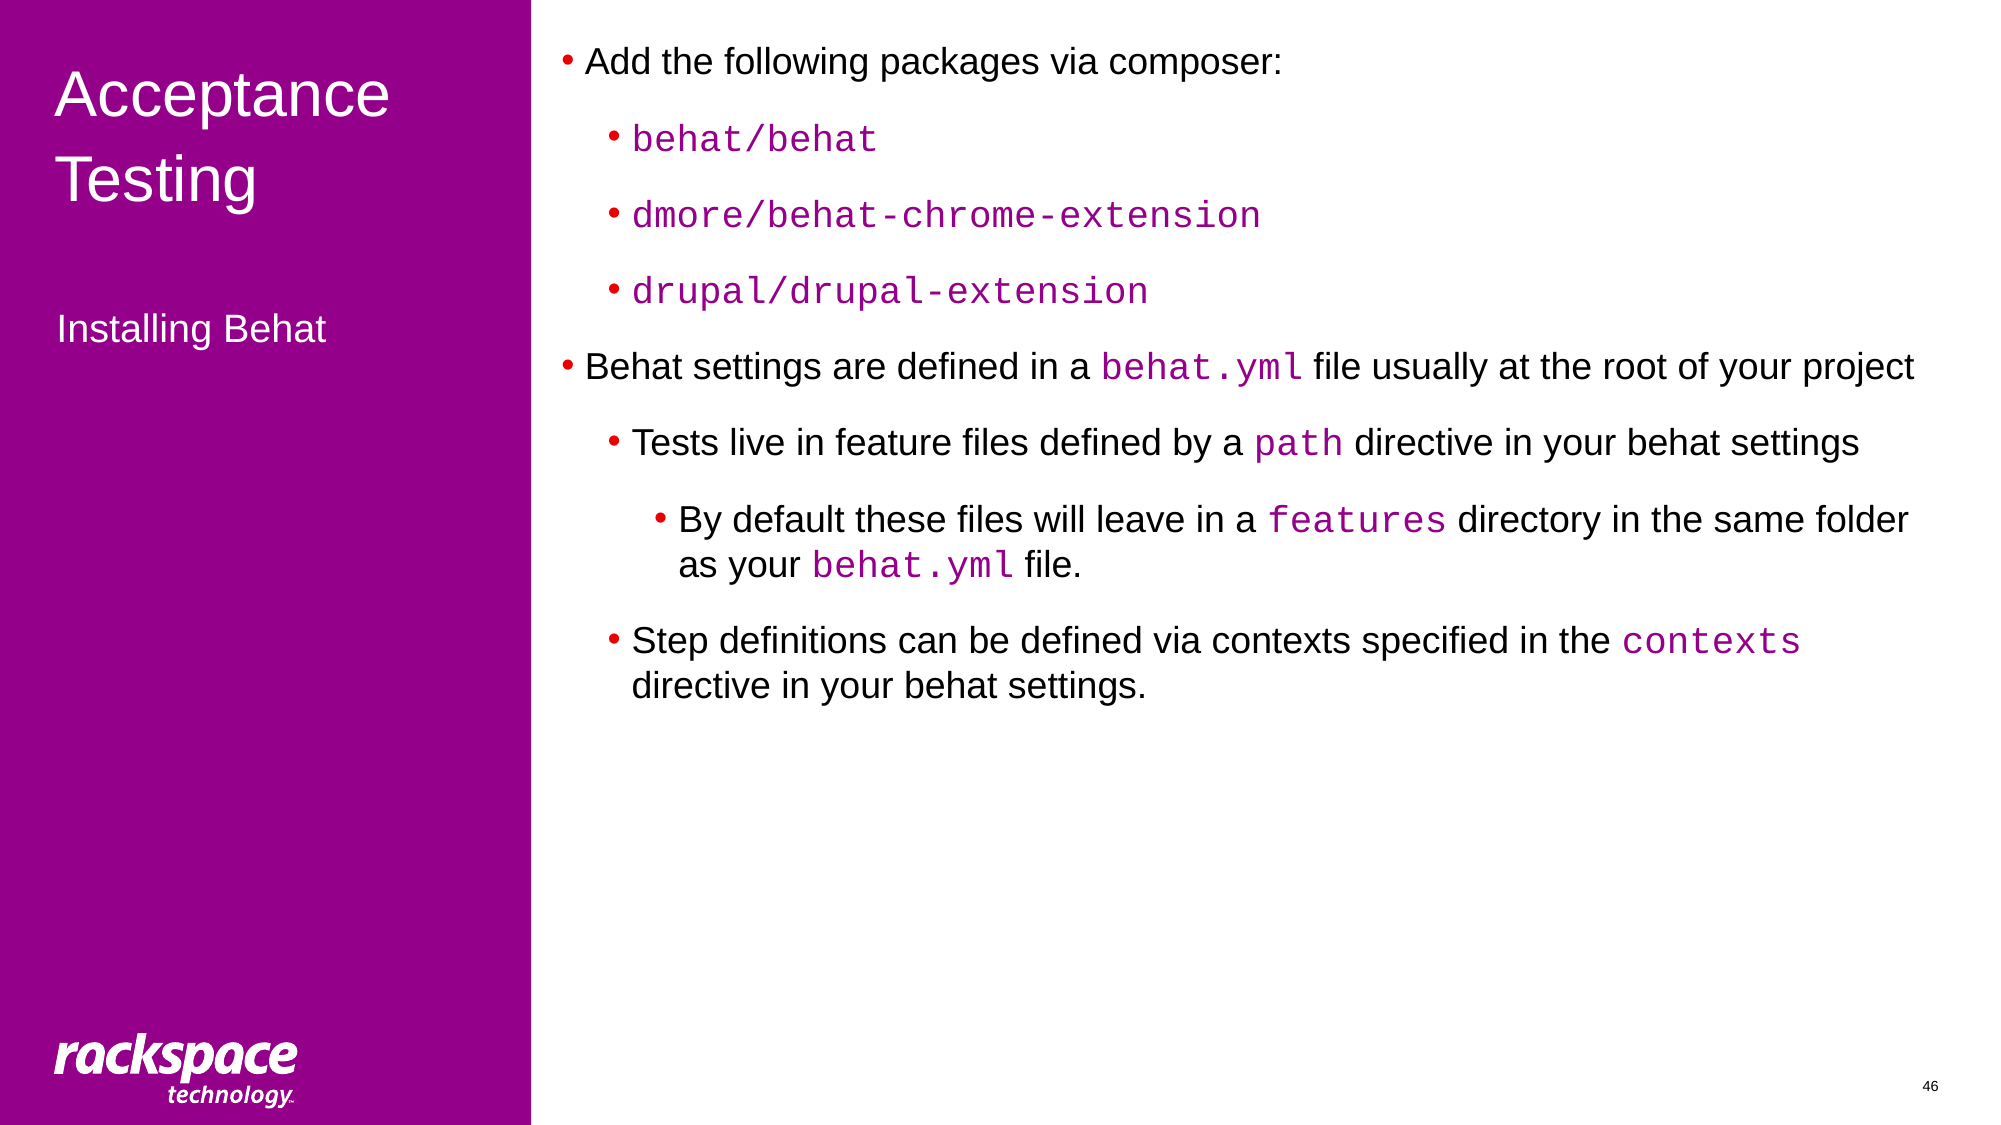

Add the following packages via composer:
behat/behat
dmore/behat-chrome-extension
drupal/drupal-extension
Behat settings are defined in a behat.yml file usually at the root of your project
Tests live in feature files defined by a path directive in your behat settings
By default these files will leave in a features directory in the same folder as your behat.yml file.
Step definitions can be defined via contexts specified in the contexts directive in your behat settings.

# Acceptance Testing
Installing Behat
46